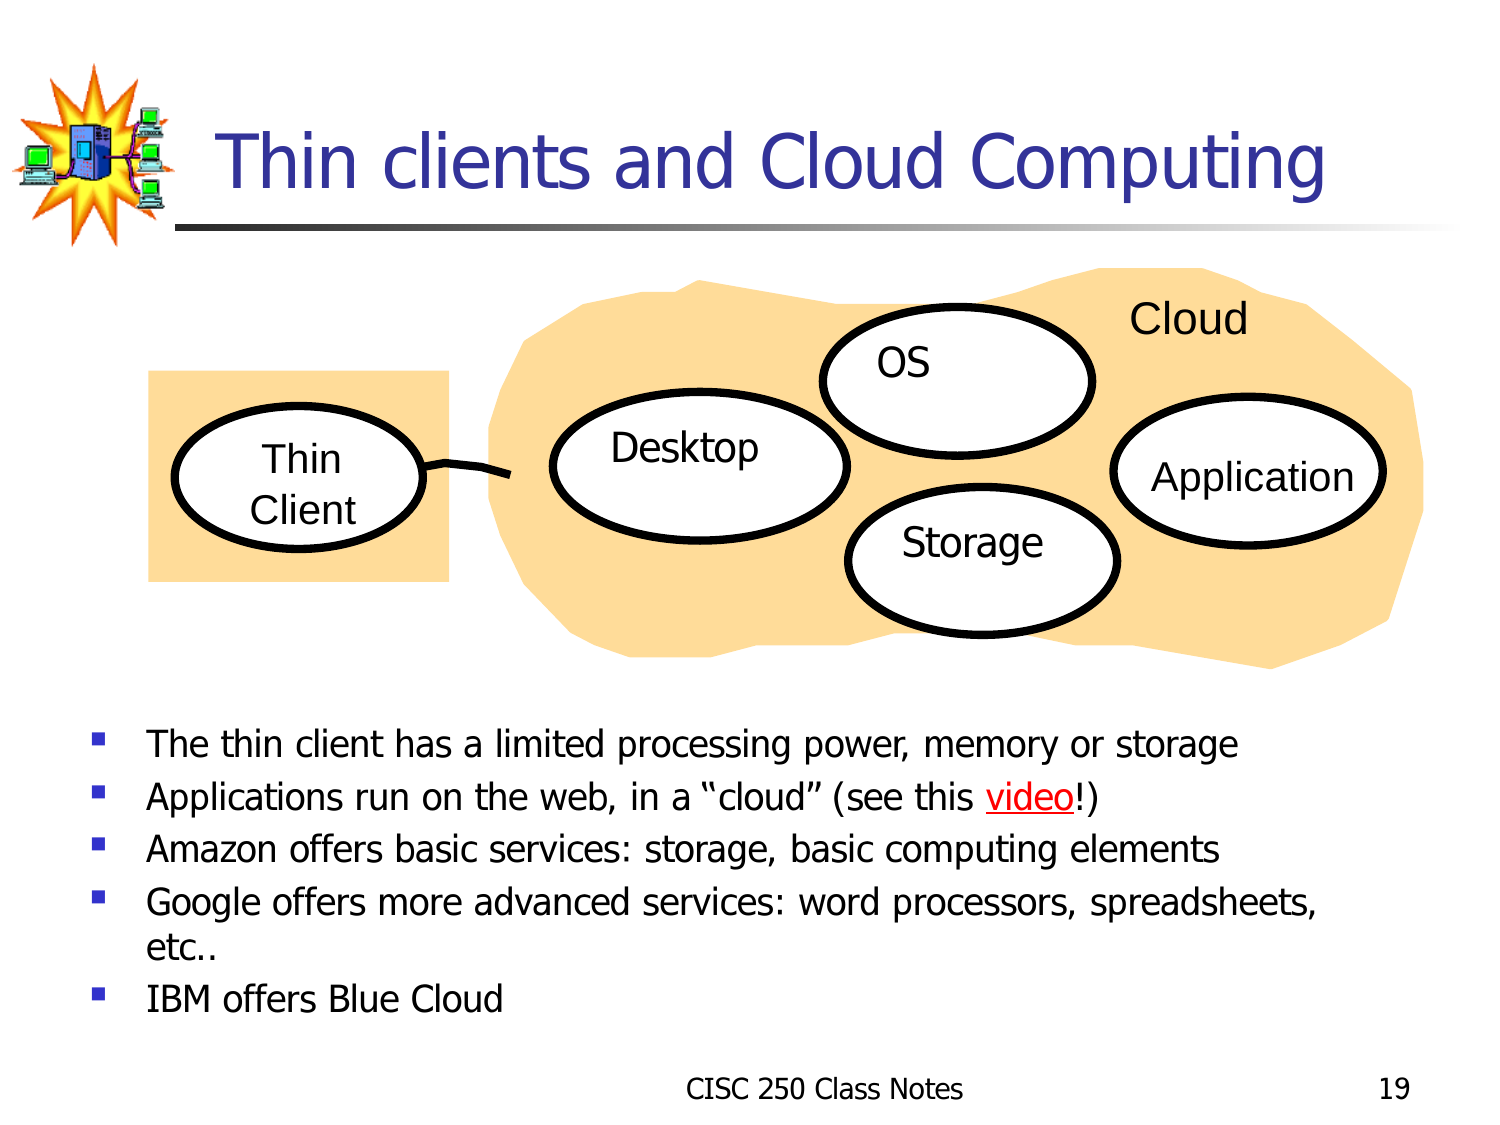

# Thin clients and Cloud Computing

Cloud
OS

Desktop

Thin
Application

Client
Storage
The thin client has a limited processing power, memory or storage
Applications run on the web, in a “cloud” (see this video!)
Amazon offers basic services: storage, basic computing elements
Google offers more advanced services: word processors, spreadsheets, etc..
IBM offers Blue Cloud

CISC 250 Class Notes
19